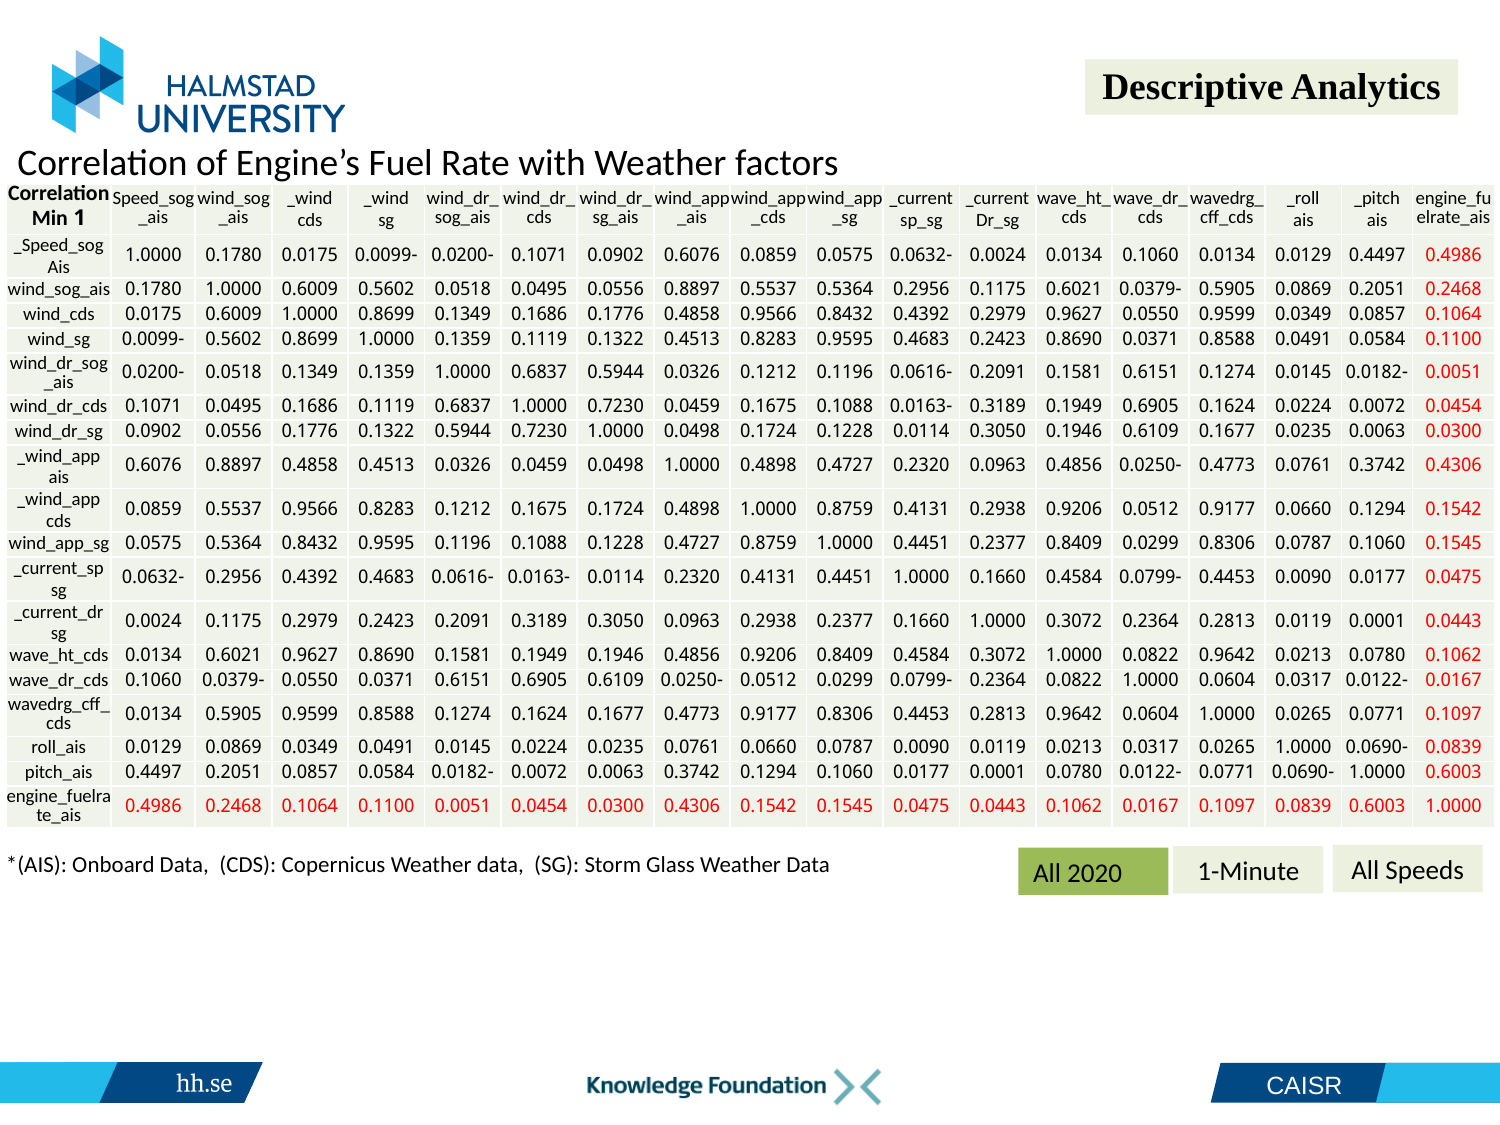

Descriptive Analytics
Correlation of Engine’s Fuel Rate with Weather factors
| Correlation 1 Min | Speed\_sog\_ais | wind\_sog\_ais | wind\_ cds | wind\_ sg | wind\_dr\_sog\_ais | wind\_dr\_cds | wind\_dr\_sg\_ais | wind\_app\_ais | wind\_app\_cds | wind\_app\_sg | current\_ sp\_sg | current\_ Dr\_sg | wave\_ht\_cds | wave\_dr\_cds | wavedrg\_cff\_cds | roll\_ ais | pitch\_ ais | engine\_fuelrate\_ais |
| --- | --- | --- | --- | --- | --- | --- | --- | --- | --- | --- | --- | --- | --- | --- | --- | --- | --- | --- |
| Speed\_sog\_ Ais | 1.0000 | 0.1780 | 0.0175 | -0.0099 | -0.0200 | 0.1071 | 0.0902 | 0.6076 | 0.0859 | 0.0575 | -0.0632 | 0.0024 | 0.0134 | 0.1060 | 0.0134 | 0.0129 | 0.4497 | 0.4986 |
| wind\_sog\_ais | 0.1780 | 1.0000 | 0.6009 | 0.5602 | 0.0518 | 0.0495 | 0.0556 | 0.8897 | 0.5537 | 0.5364 | 0.2956 | 0.1175 | 0.6021 | -0.0379 | 0.5905 | 0.0869 | 0.2051 | 0.2468 |
| wind\_cds | 0.0175 | 0.6009 | 1.0000 | 0.8699 | 0.1349 | 0.1686 | 0.1776 | 0.4858 | 0.9566 | 0.8432 | 0.4392 | 0.2979 | 0.9627 | 0.0550 | 0.9599 | 0.0349 | 0.0857 | 0.1064 |
| wind\_sg | -0.0099 | 0.5602 | 0.8699 | 1.0000 | 0.1359 | 0.1119 | 0.1322 | 0.4513 | 0.8283 | 0.9595 | 0.4683 | 0.2423 | 0.8690 | 0.0371 | 0.8588 | 0.0491 | 0.0584 | 0.1100 |
| wind\_dr\_sog\_ais | -0.0200 | 0.0518 | 0.1349 | 0.1359 | 1.0000 | 0.6837 | 0.5944 | 0.0326 | 0.1212 | 0.1196 | -0.0616 | 0.2091 | 0.1581 | 0.6151 | 0.1274 | 0.0145 | -0.0182 | 0.0051 |
| wind\_dr\_cds | 0.1071 | 0.0495 | 0.1686 | 0.1119 | 0.6837 | 1.0000 | 0.7230 | 0.0459 | 0.1675 | 0.1088 | -0.0163 | 0.3189 | 0.1949 | 0.6905 | 0.1624 | 0.0224 | 0.0072 | 0.0454 |
| wind\_dr\_sg | 0.0902 | 0.0556 | 0.1776 | 0.1322 | 0.5944 | 0.7230 | 1.0000 | 0.0498 | 0.1724 | 0.1228 | 0.0114 | 0.3050 | 0.1946 | 0.6109 | 0.1677 | 0.0235 | 0.0063 | 0.0300 |
| wind\_app\_ ais | 0.6076 | 0.8897 | 0.4858 | 0.4513 | 0.0326 | 0.0459 | 0.0498 | 1.0000 | 0.4898 | 0.4727 | 0.2320 | 0.0963 | 0.4856 | -0.0250 | 0.4773 | 0.0761 | 0.3742 | 0.4306 |
| wind\_app\_ cds | 0.0859 | 0.5537 | 0.9566 | 0.8283 | 0.1212 | 0.1675 | 0.1724 | 0.4898 | 1.0000 | 0.8759 | 0.4131 | 0.2938 | 0.9206 | 0.0512 | 0.9177 | 0.0660 | 0.1294 | 0.1542 |
| wind\_app\_sg | 0.0575 | 0.5364 | 0.8432 | 0.9595 | 0.1196 | 0.1088 | 0.1228 | 0.4727 | 0.8759 | 1.0000 | 0.4451 | 0.2377 | 0.8409 | 0.0299 | 0.8306 | 0.0787 | 0.1060 | 0.1545 |
| current\_sp\_ sg | -0.0632 | 0.2956 | 0.4392 | 0.4683 | -0.0616 | -0.0163 | 0.0114 | 0.2320 | 0.4131 | 0.4451 | 1.0000 | 0.1660 | 0.4584 | -0.0799 | 0.4453 | 0.0090 | 0.0177 | 0.0475 |
| current\_dr\_ sg | 0.0024 | 0.1175 | 0.2979 | 0.2423 | 0.2091 | 0.3189 | 0.3050 | 0.0963 | 0.2938 | 0.2377 | 0.1660 | 1.0000 | 0.3072 | 0.2364 | 0.2813 | 0.0119 | 0.0001 | 0.0443 |
| wave\_ht\_cds | 0.0134 | 0.6021 | 0.9627 | 0.8690 | 0.1581 | 0.1949 | 0.1946 | 0.4856 | 0.9206 | 0.8409 | 0.4584 | 0.3072 | 1.0000 | 0.0822 | 0.9642 | 0.0213 | 0.0780 | 0.1062 |
| wave\_dr\_cds | 0.1060 | -0.0379 | 0.0550 | 0.0371 | 0.6151 | 0.6905 | 0.6109 | -0.0250 | 0.0512 | 0.0299 | -0.0799 | 0.2364 | 0.0822 | 1.0000 | 0.0604 | 0.0317 | -0.0122 | 0.0167 |
| wavedrg\_cff\_cds | 0.0134 | 0.5905 | 0.9599 | 0.8588 | 0.1274 | 0.1624 | 0.1677 | 0.4773 | 0.9177 | 0.8306 | 0.4453 | 0.2813 | 0.9642 | 0.0604 | 1.0000 | 0.0265 | 0.0771 | 0.1097 |
| roll\_ais | 0.0129 | 0.0869 | 0.0349 | 0.0491 | 0.0145 | 0.0224 | 0.0235 | 0.0761 | 0.0660 | 0.0787 | 0.0090 | 0.0119 | 0.0213 | 0.0317 | 0.0265 | 1.0000 | -0.0690 | 0.0839 |
| pitch\_ais | 0.4497 | 0.2051 | 0.0857 | 0.0584 | -0.0182 | 0.0072 | 0.0063 | 0.3742 | 0.1294 | 0.1060 | 0.0177 | 0.0001 | 0.0780 | -0.0122 | 0.0771 | -0.0690 | 1.0000 | 0.6003 |
| engine\_fuelrate\_ais | 0.4986 | 0.2468 | 0.1064 | 0.1100 | 0.0051 | 0.0454 | 0.0300 | 0.4306 | 0.1542 | 0.1545 | 0.0475 | 0.0443 | 0.1062 | 0.0167 | 0.1097 | 0.0839 | 0.6003 | 1.0000 |
*(AIS): Onboard Data,  (CDS): Copernicus Weather data,  (SG): Storm Glass Weather Data
All Speeds
1-Minute
All 2020